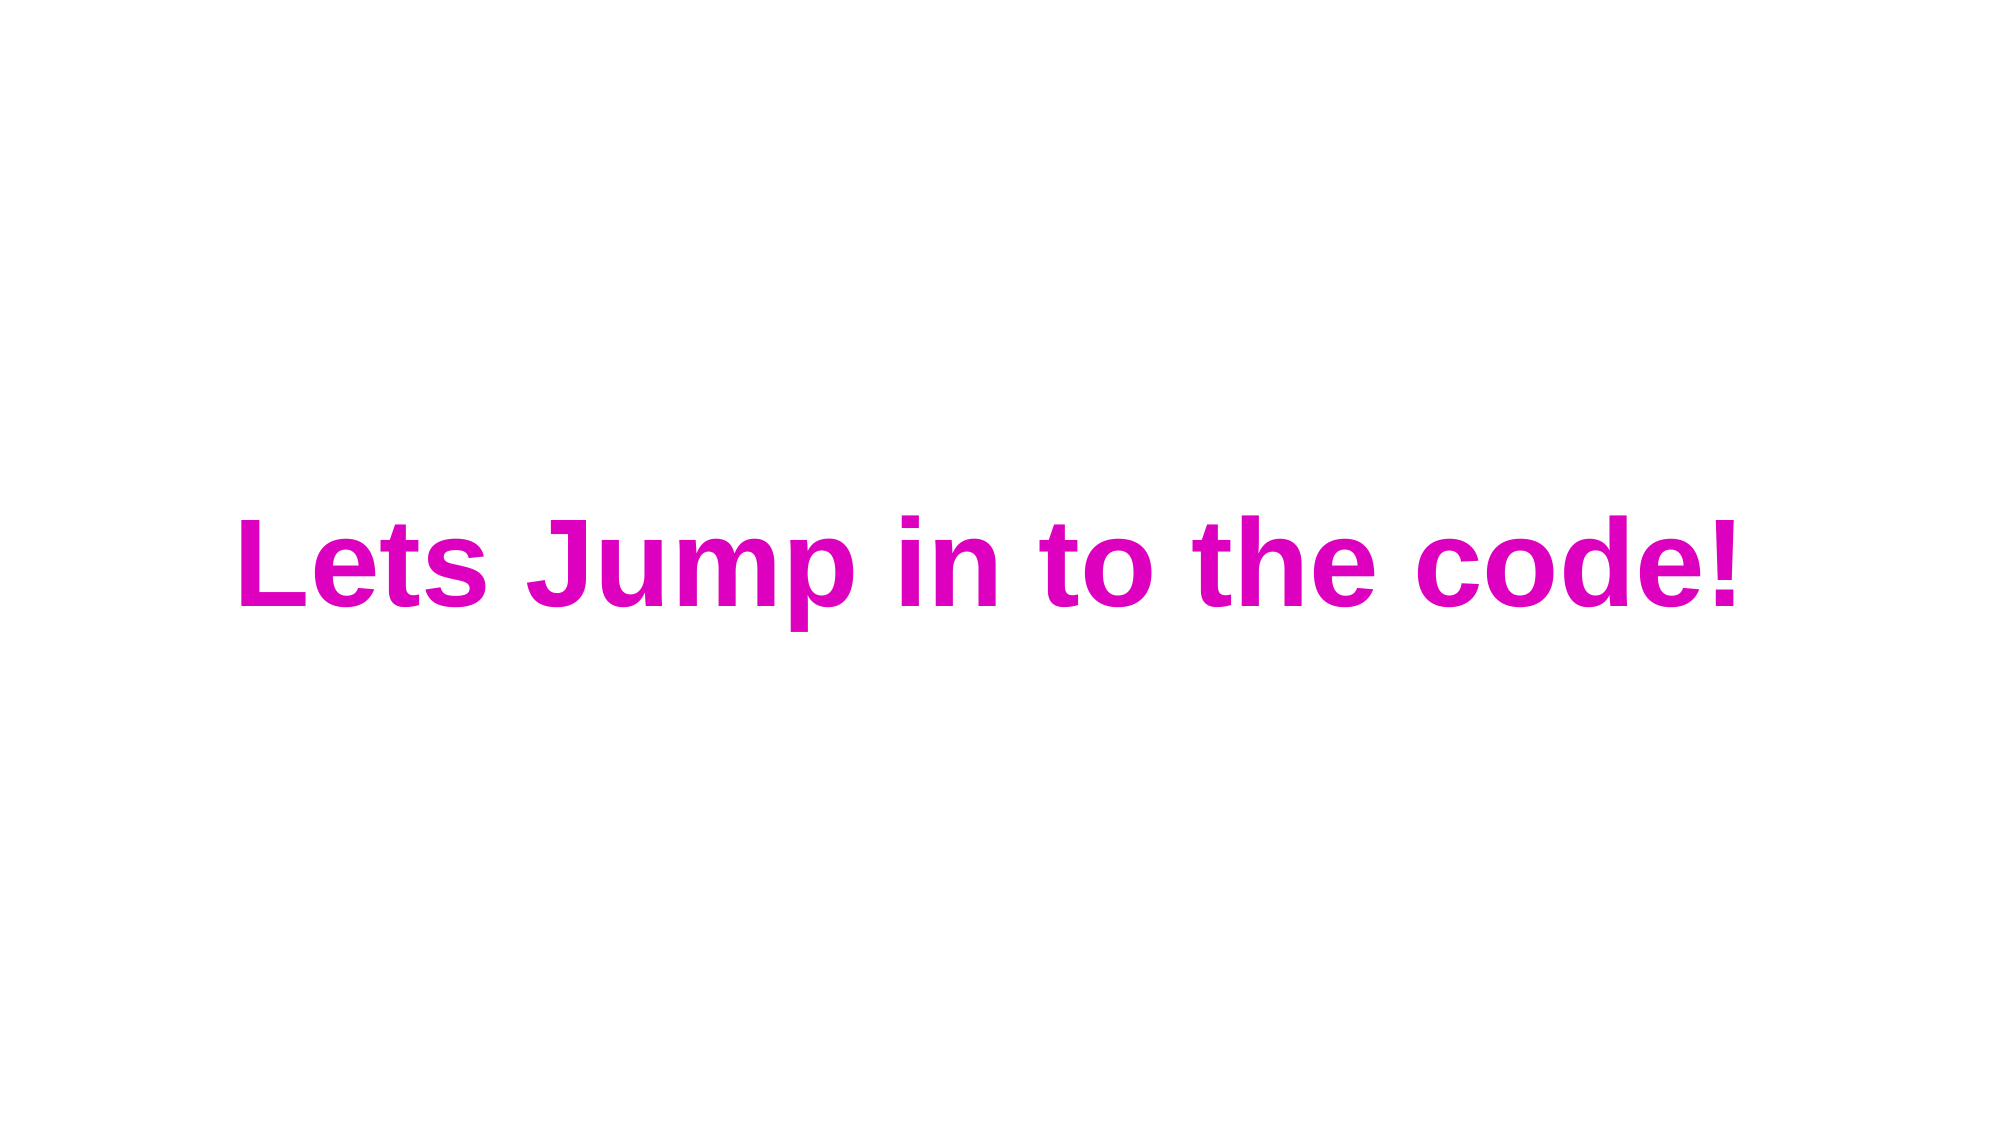

# Lets Jump in to the code!